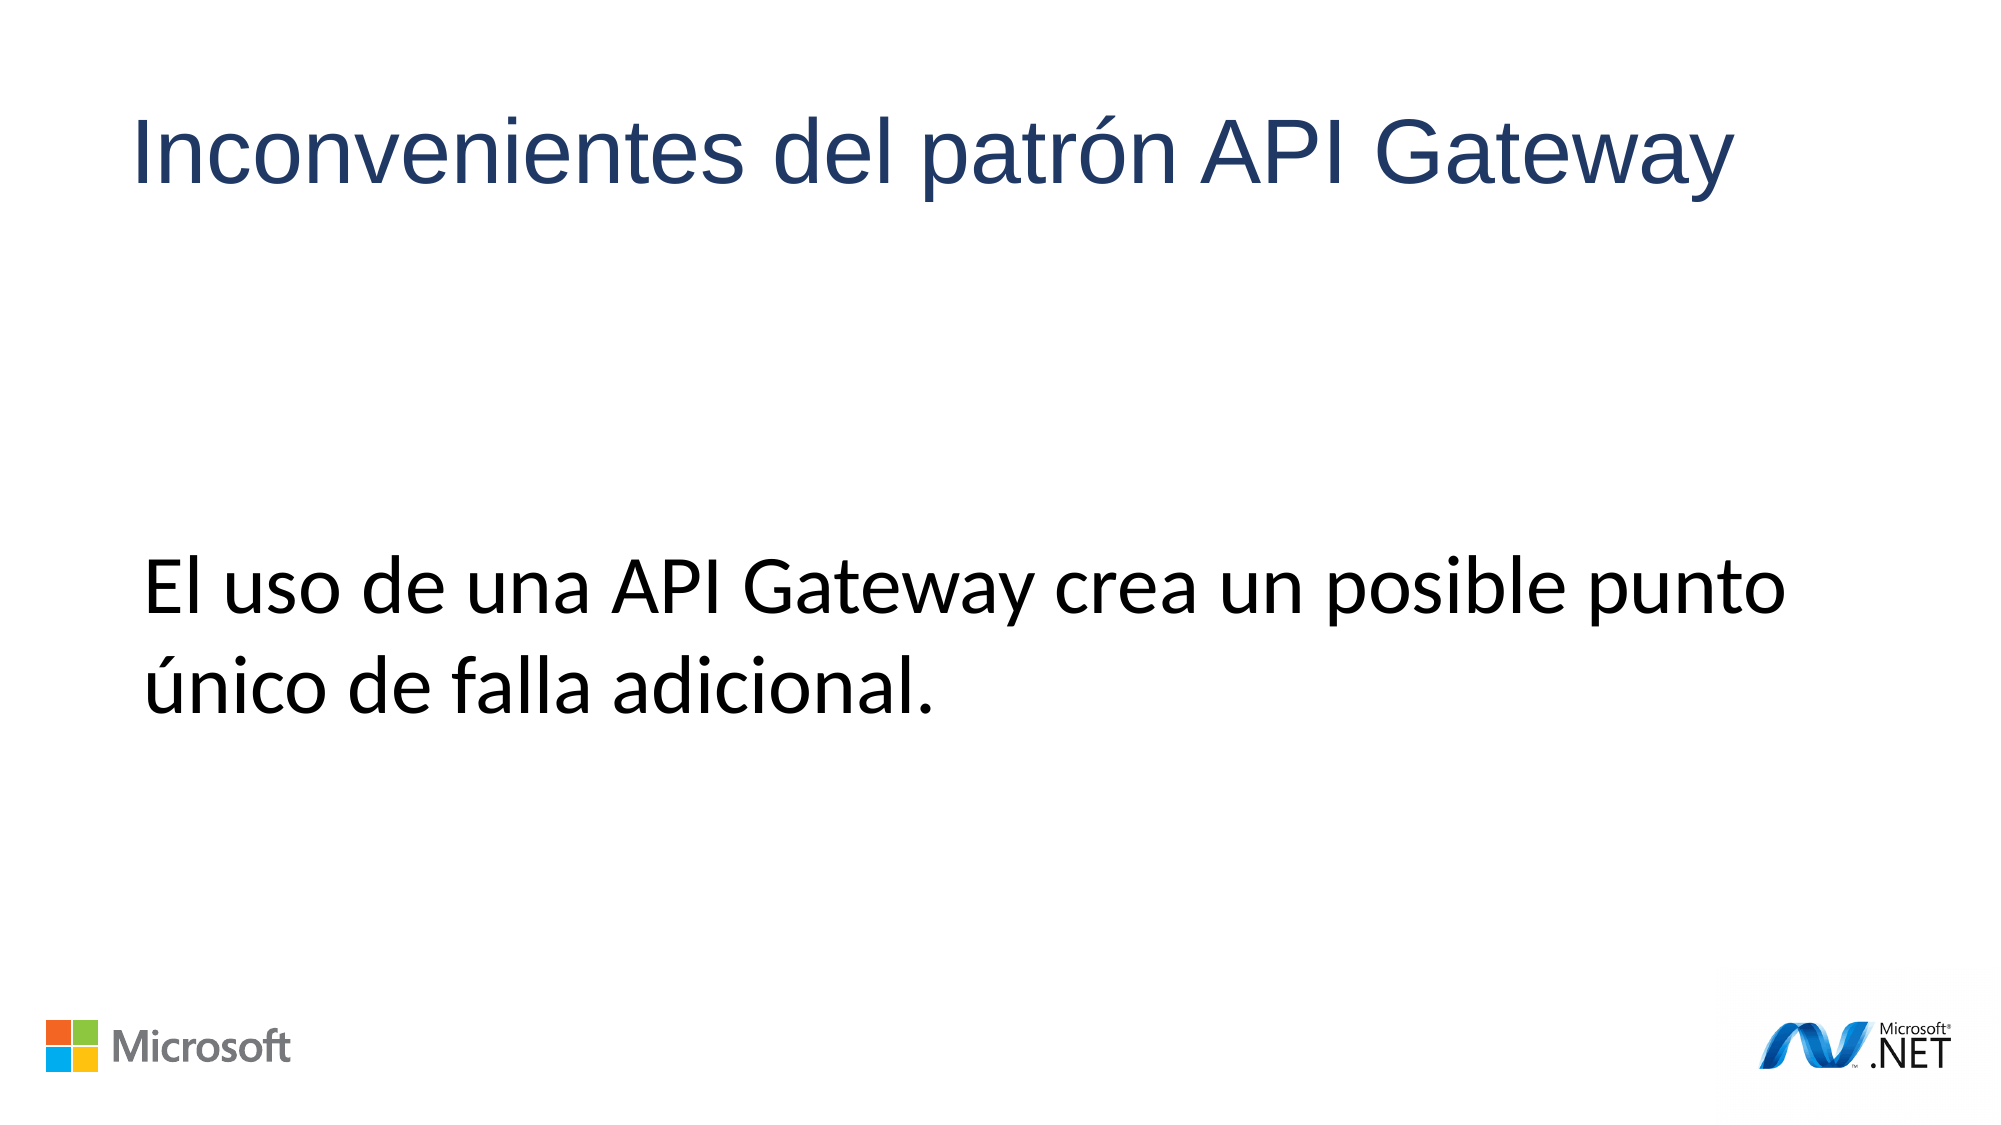

Inconvenientes del patrón API Gateway
El uso de una API Gateway crea un posible punto único de falla adicional.